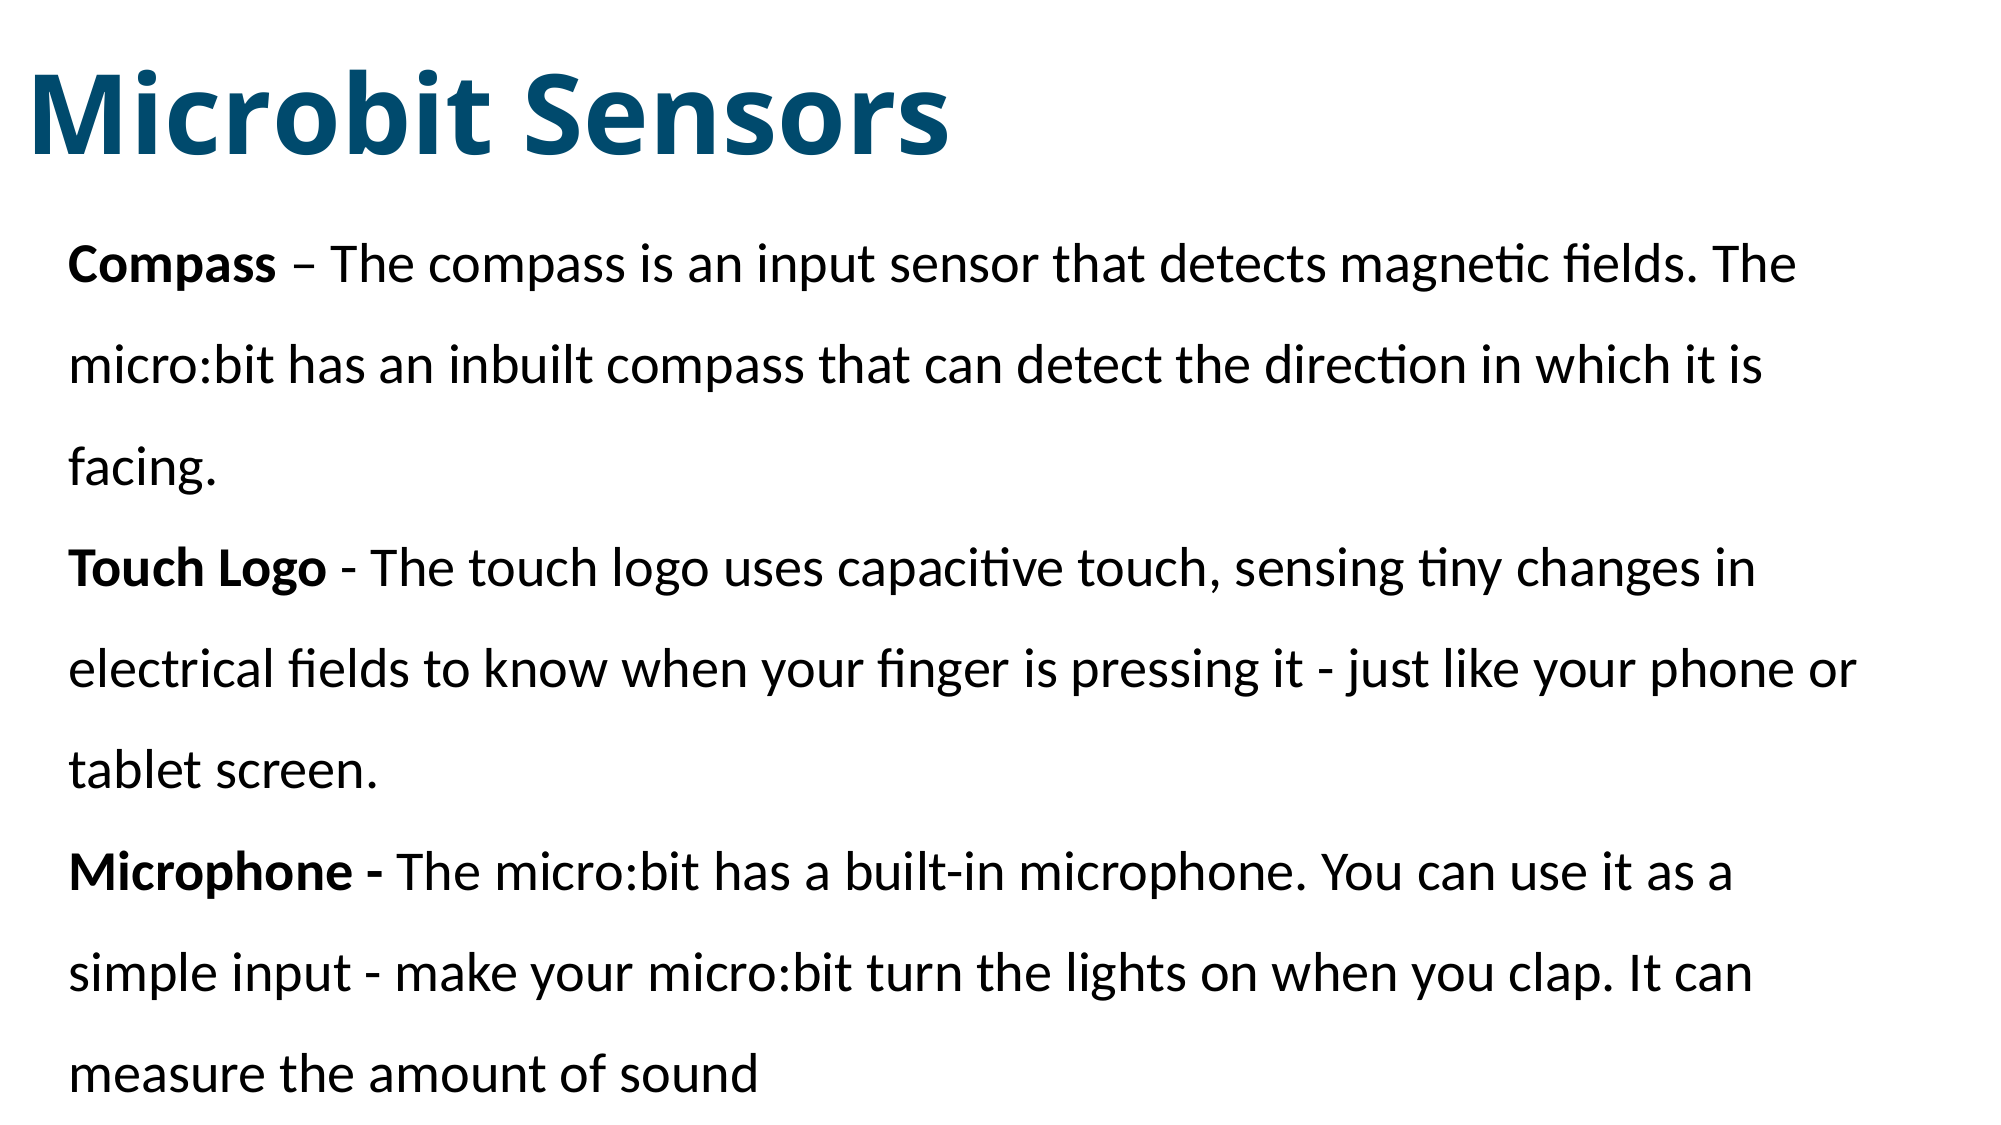

Microbit Sensors
Compass – The compass is an input sensor that detects magnetic fields. The micro:bit has an inbuilt compass that can detect the direction in which it is facing.
Touch Logo - The touch logo uses capacitive touch, sensing tiny changes in electrical fields to know when your finger is pressing it - just like your phone or tablet screen.
Microphone - The micro:bit has a built-in microphone. You can use it as a simple input - make your micro:bit turn the lights on when you clap. It can measure the amount of sound